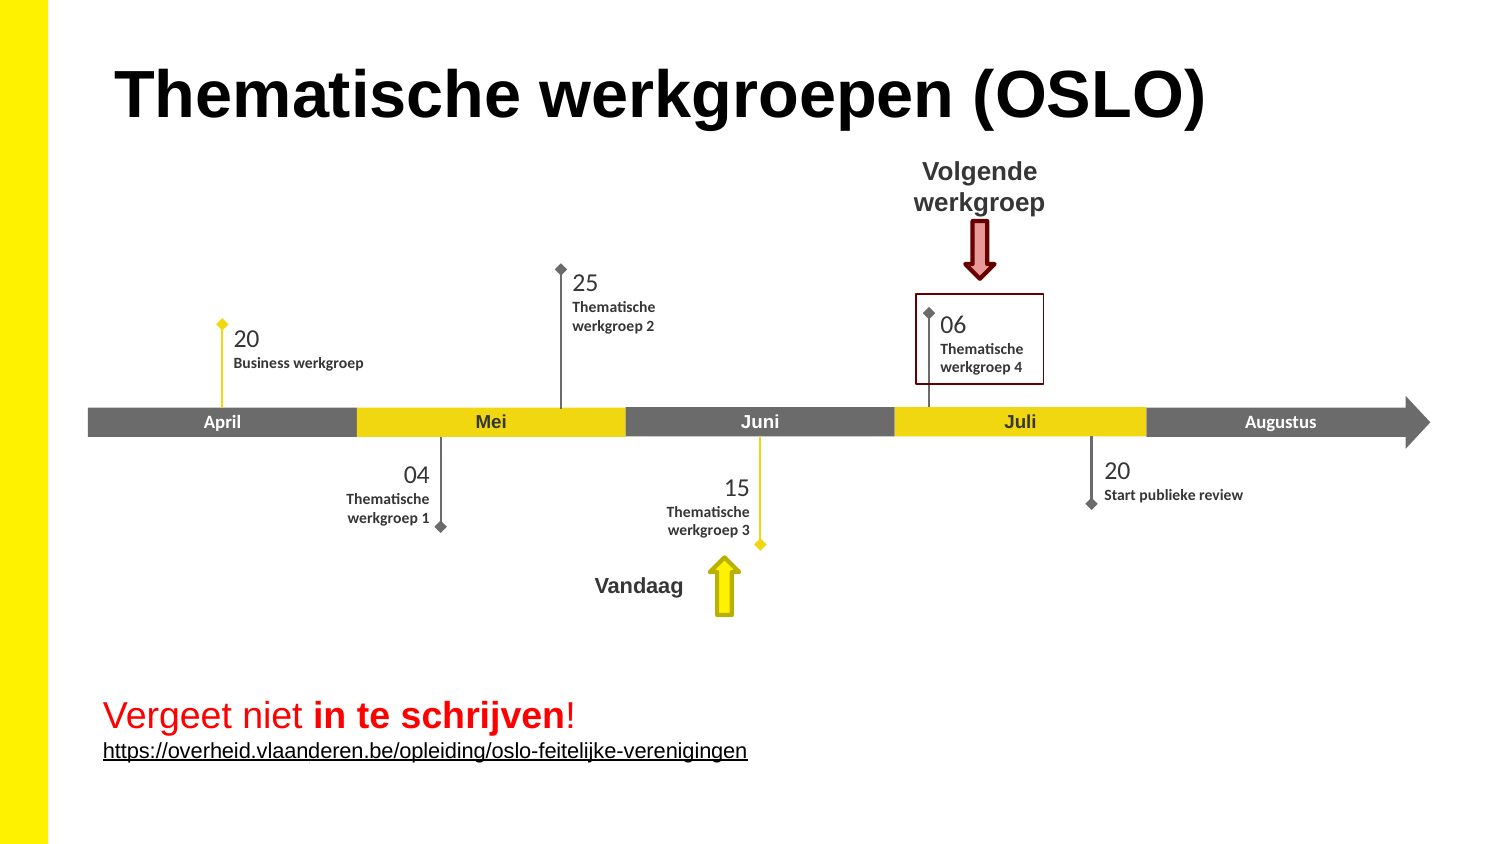

Thematische werkgroepen (OSLO)
Volgende werkgroep

25
Thematische werkgroep 2
20
Business werkgroep

06
Thematische werkgroep 4
Juli
Juni
Augustus
April
Mei

20
Start publieke review
04
Thematische werkgroep 1
15
Thematische werkgroep 3

Vandaag
Vergeet niet in te schrijven!
https://overheid.vlaanderen.be/opleiding/oslo-feitelijke-verenigingen